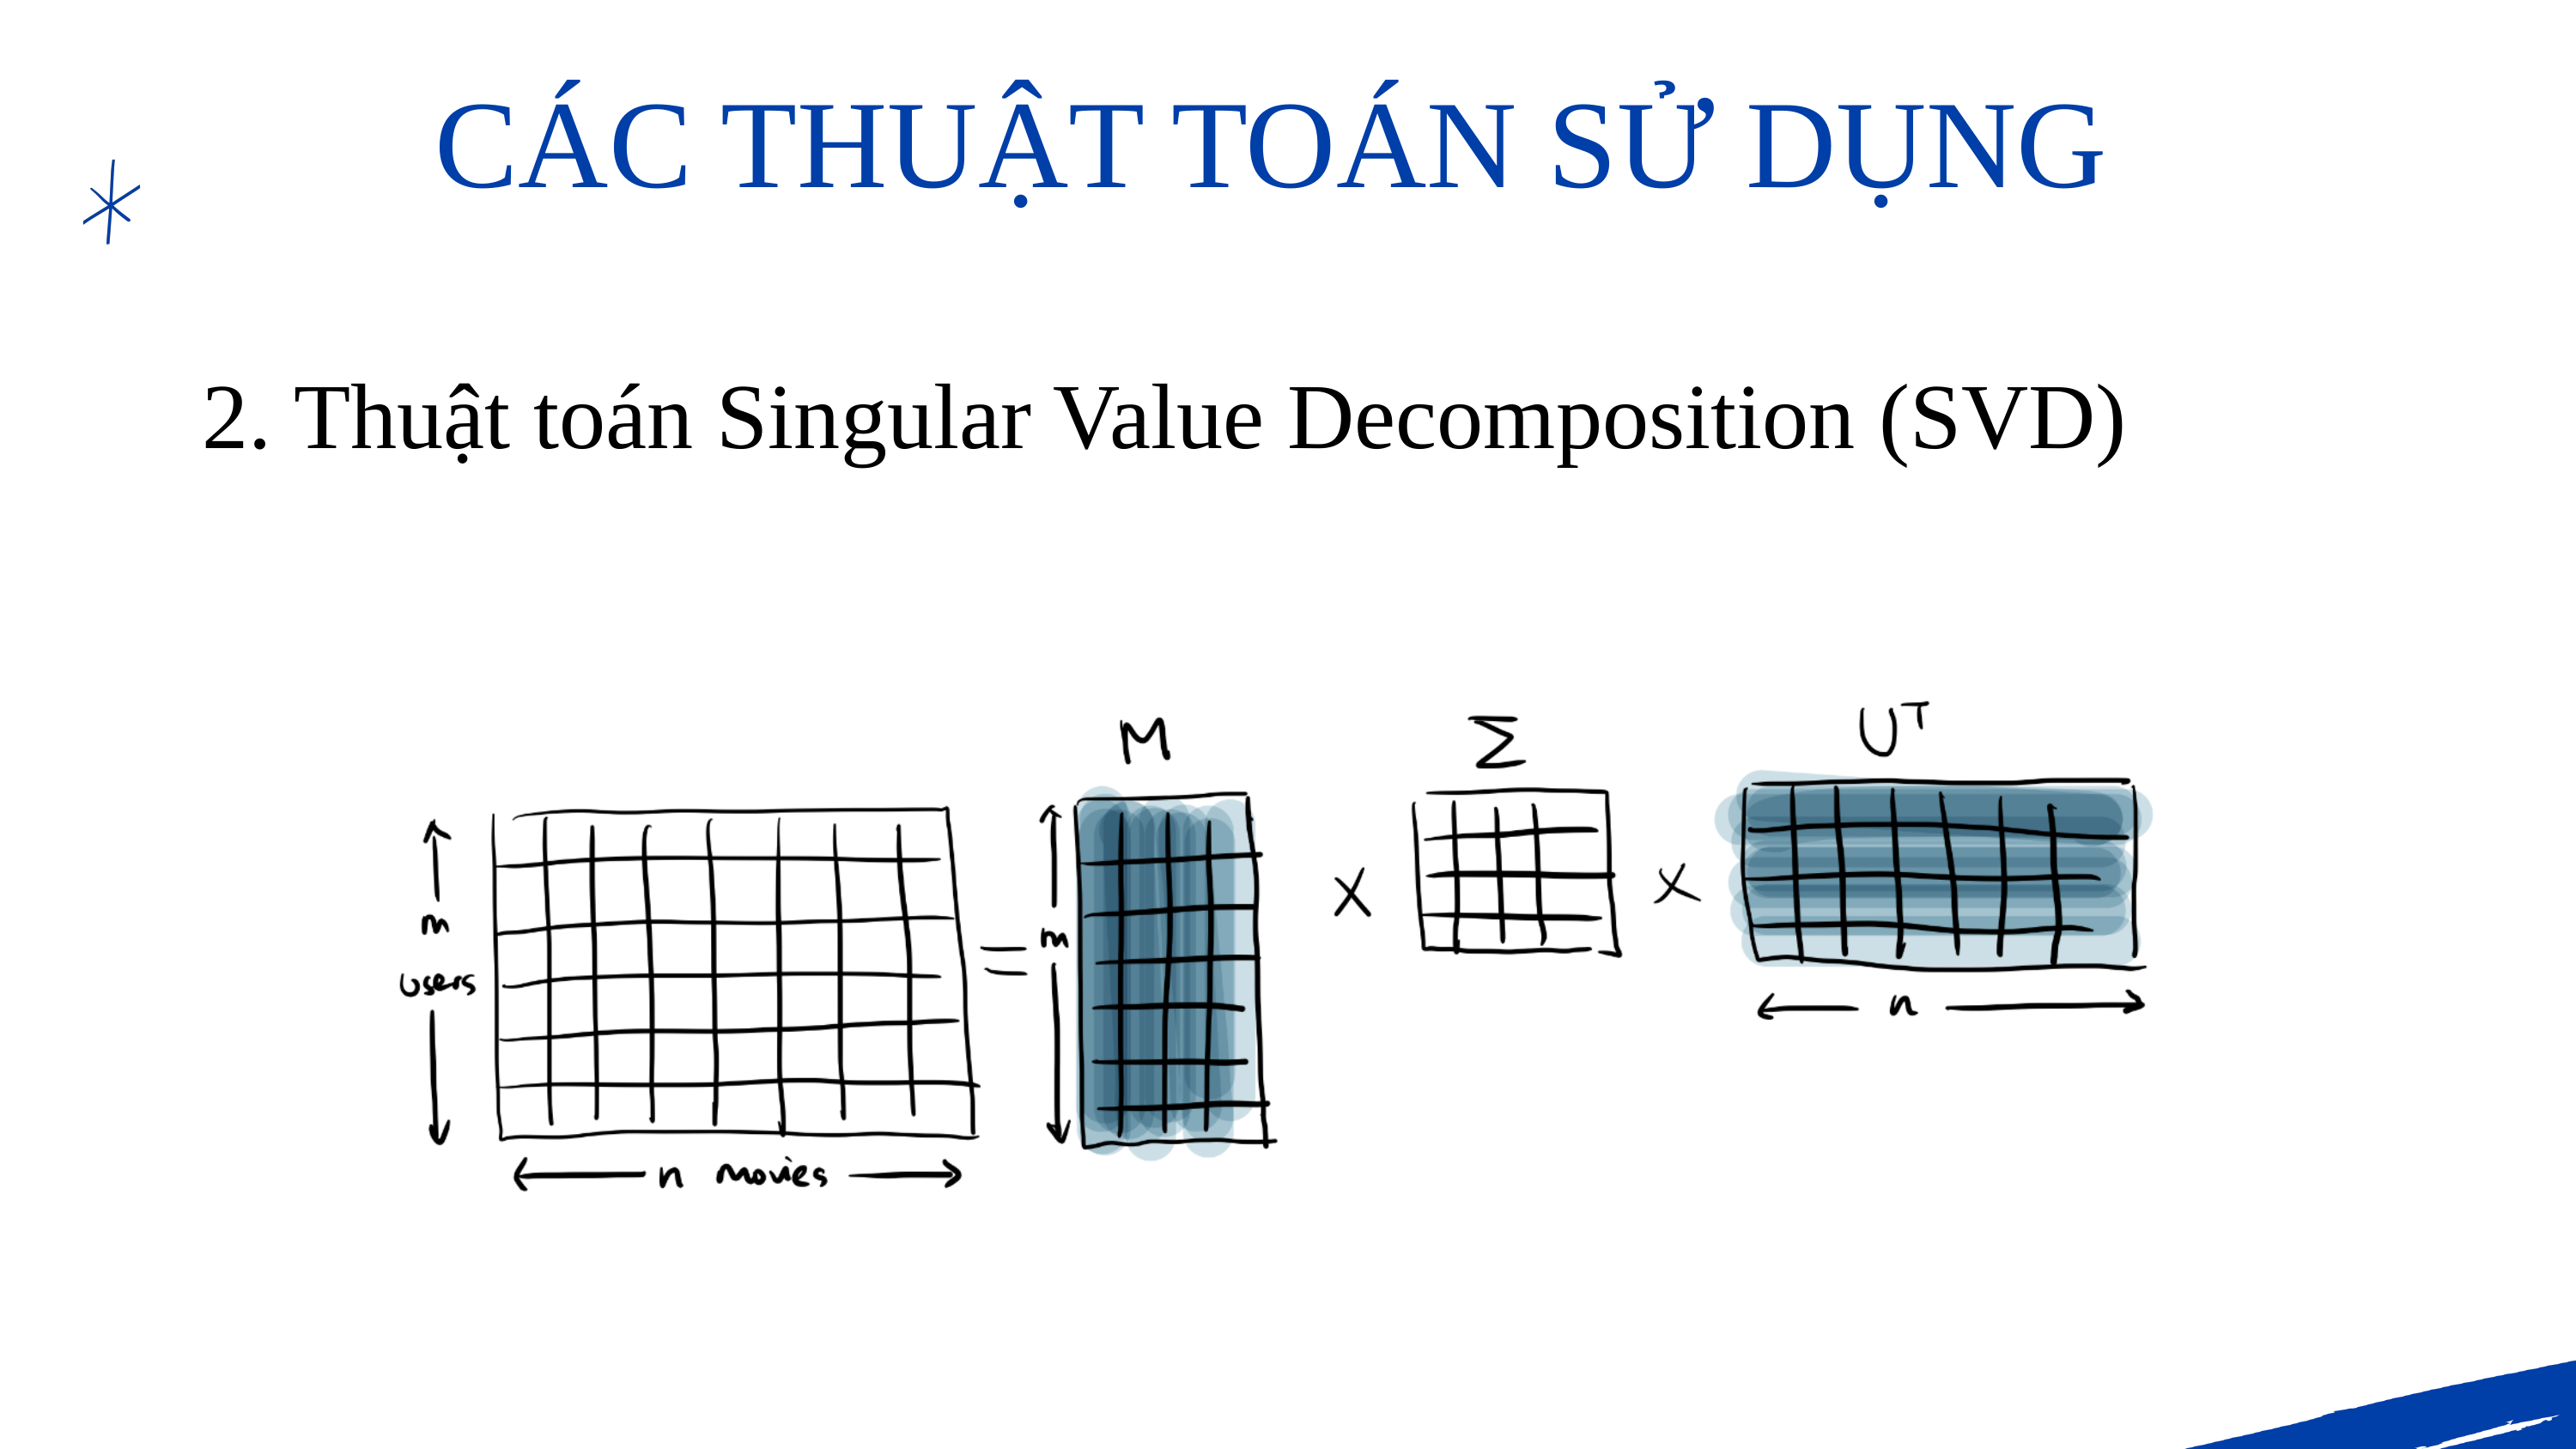

CÁC THUẬT TOÁN SỬ DỤNG

2. Thuật toán Singular Value Decomposition (SVD)